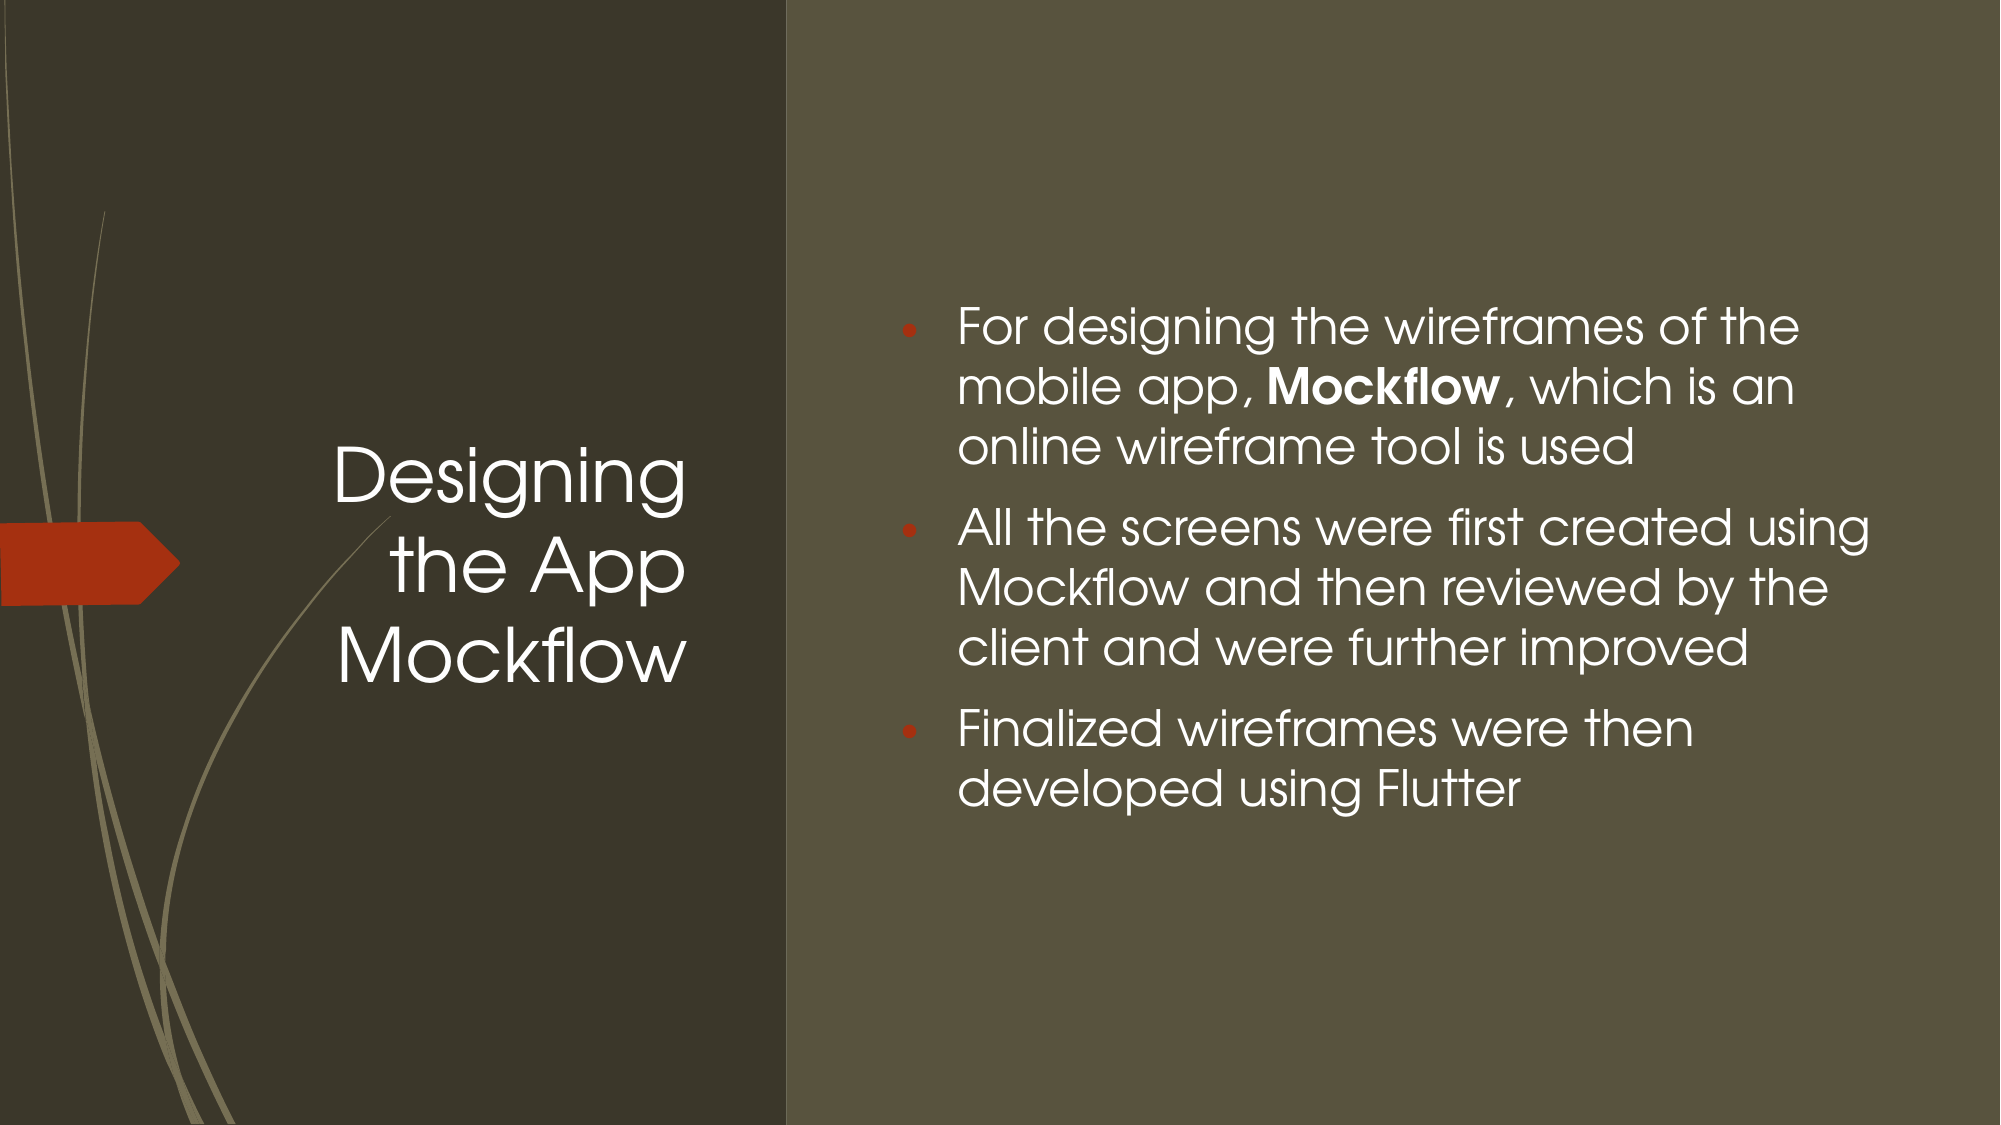

For designing the wireframes of the mobile app, Mockflow, which is an online wireframe tool is used
All the screens were first created using Mockflow and then reviewed by the client and were further improved
Finalized wireframes were then developed using Flutter
# Designing the App Mockflow